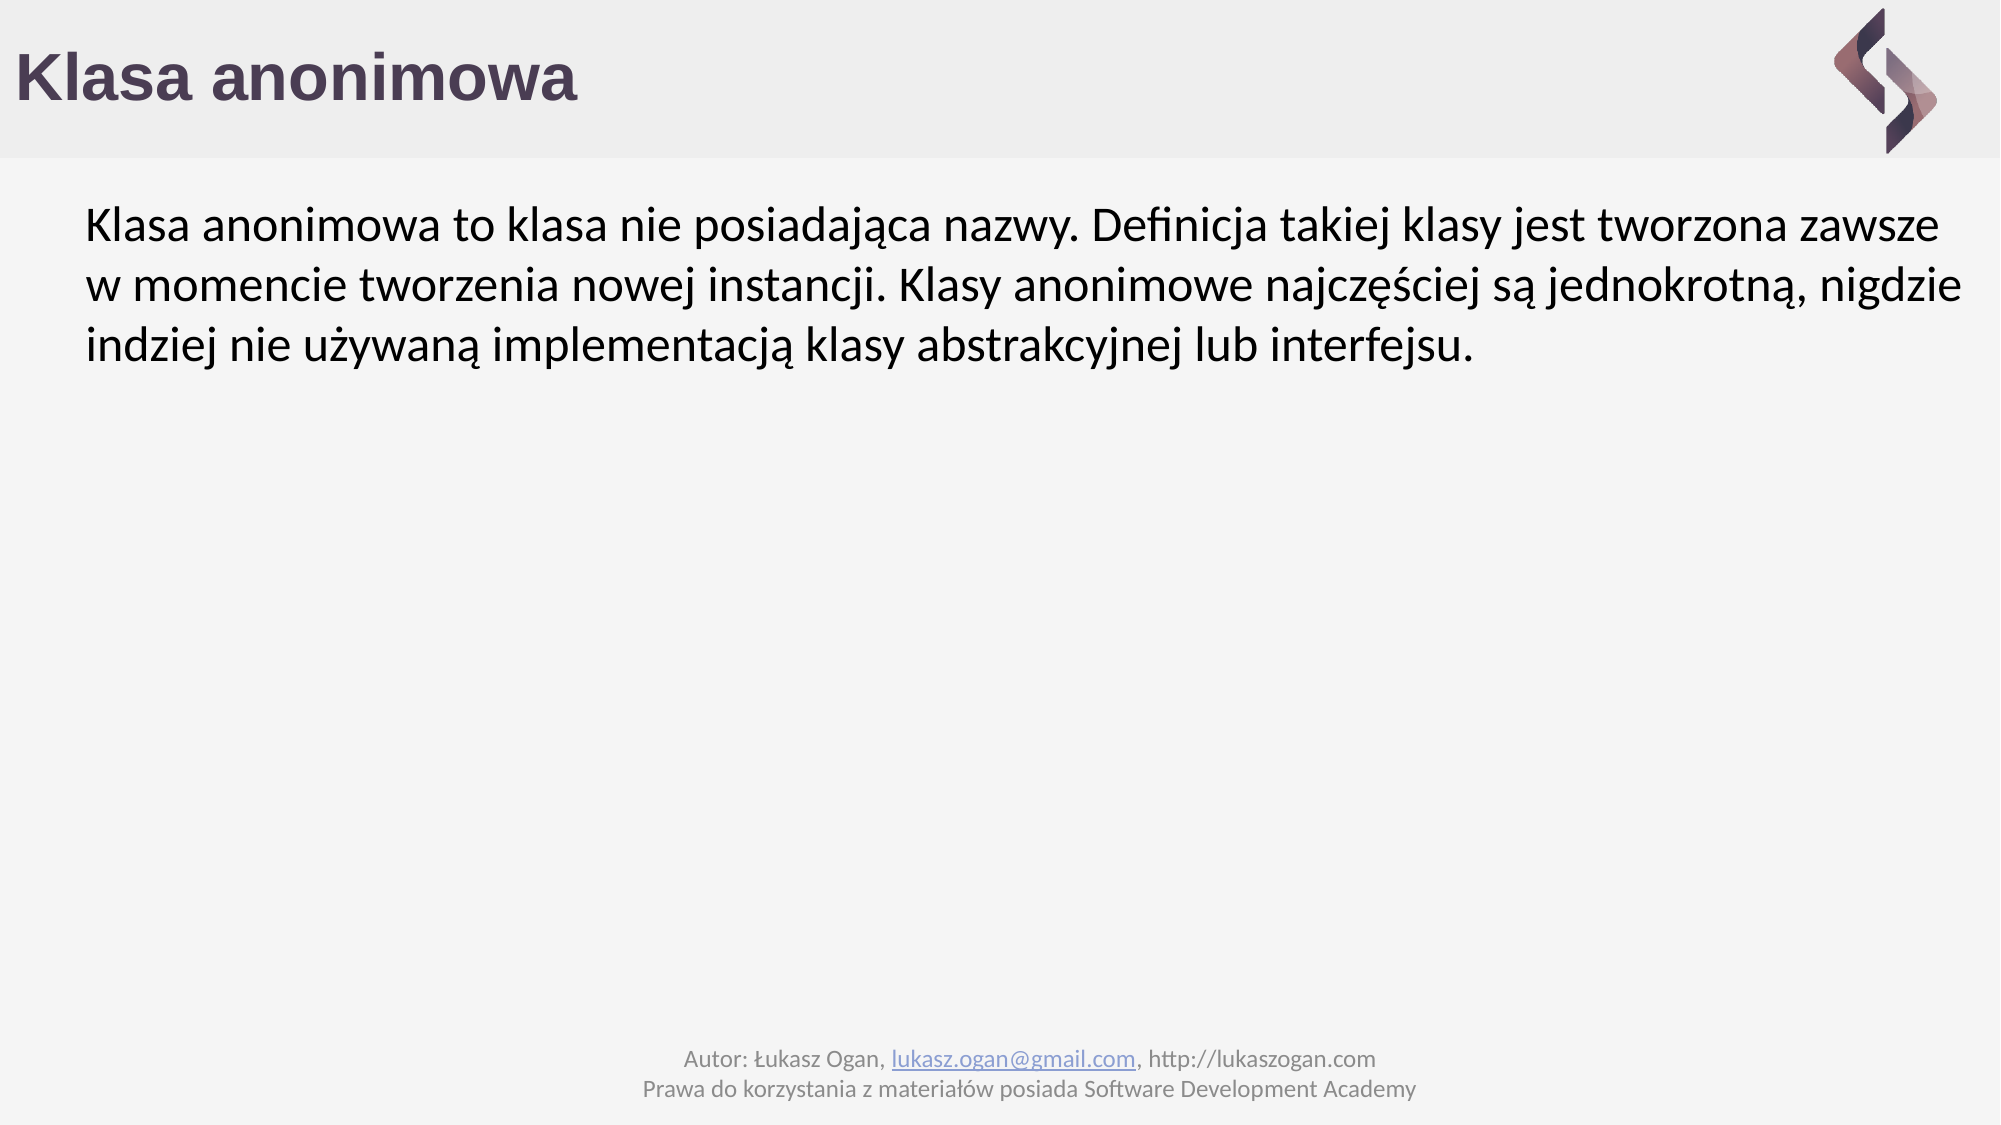

# Klasa anonimowa
Klasa anonimowa to klasa nie posiadająca nazwy. Definicja takiej klasy jest tworzona zawsze
w momencie tworzenia nowej instancji. Klasy anonimowe najczęściej są jednokrotną, nigdzie
indziej nie używaną implementacją klasy abstrakcyjnej lub interfejsu.

Autor: Łukasz Ogan, lukasz.ogan@gmail.com, http://lukaszogan.com
Prawa do korzystania z materiałów posiada Software Development Academy